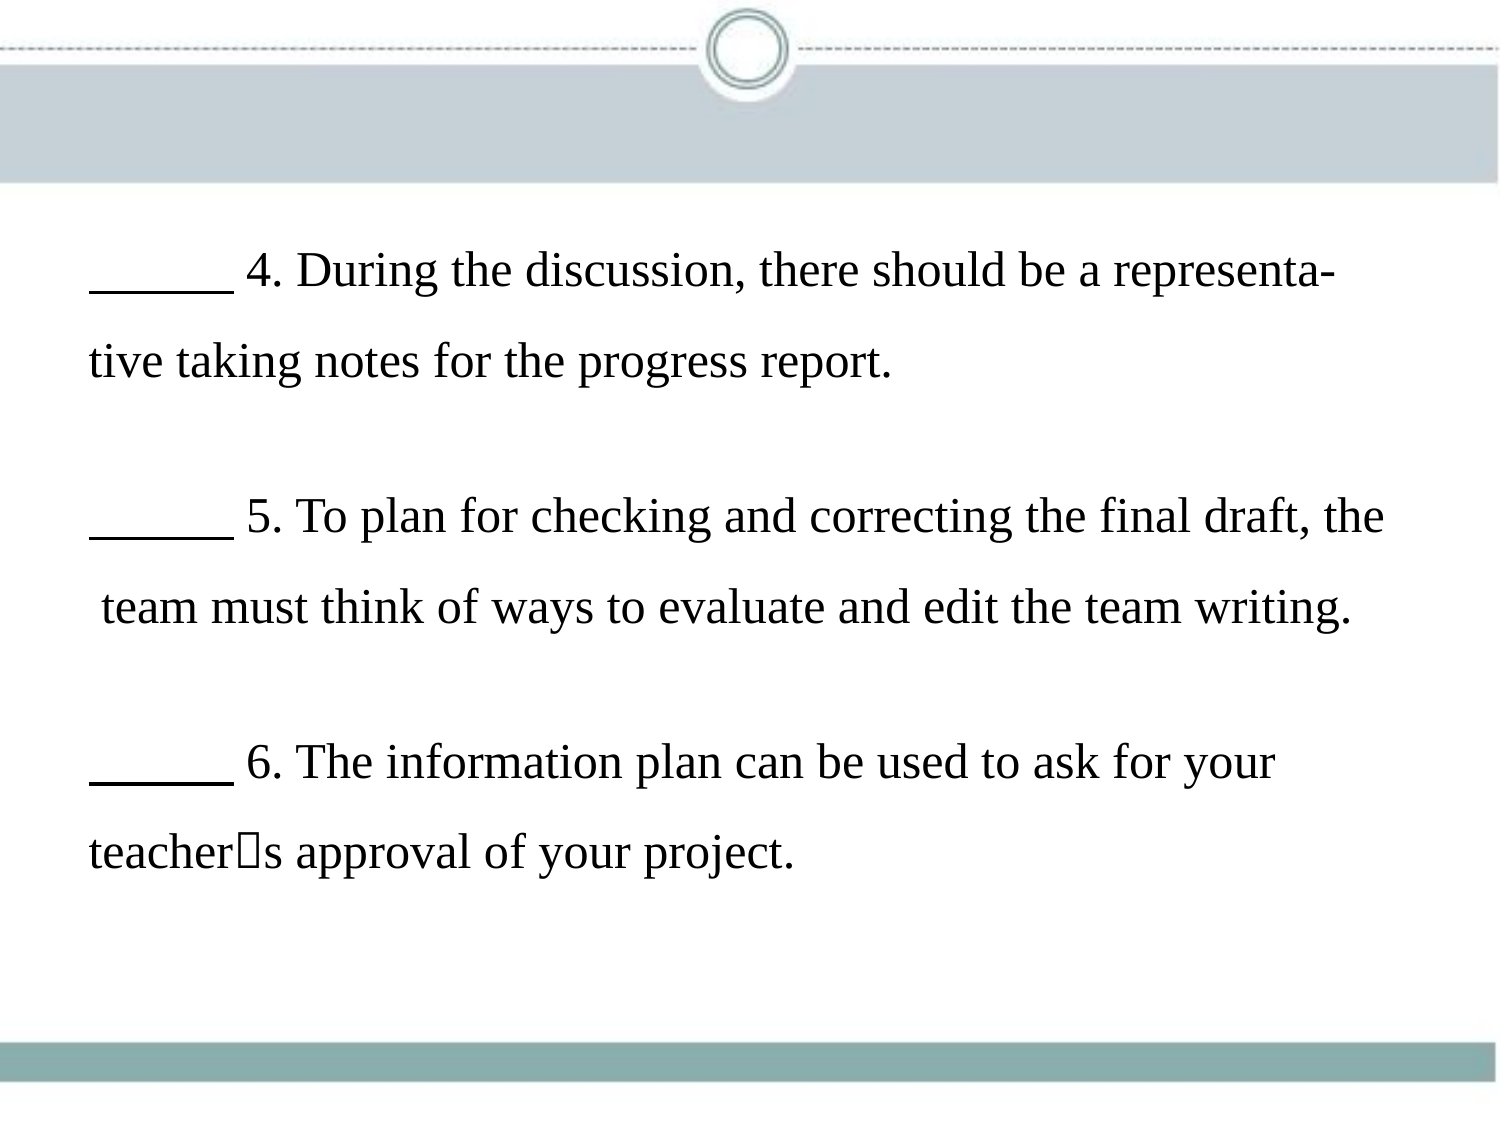

4. During the discussion, there should be a representa-
tive taking notes for the progress report.
　　    5. To plan for checking and correcting the final draft, the
 team must think of ways to evaluate and edit the team writing.
　　    6. The information plan can be used to ask for your
teacher􀆳s approval of your project.